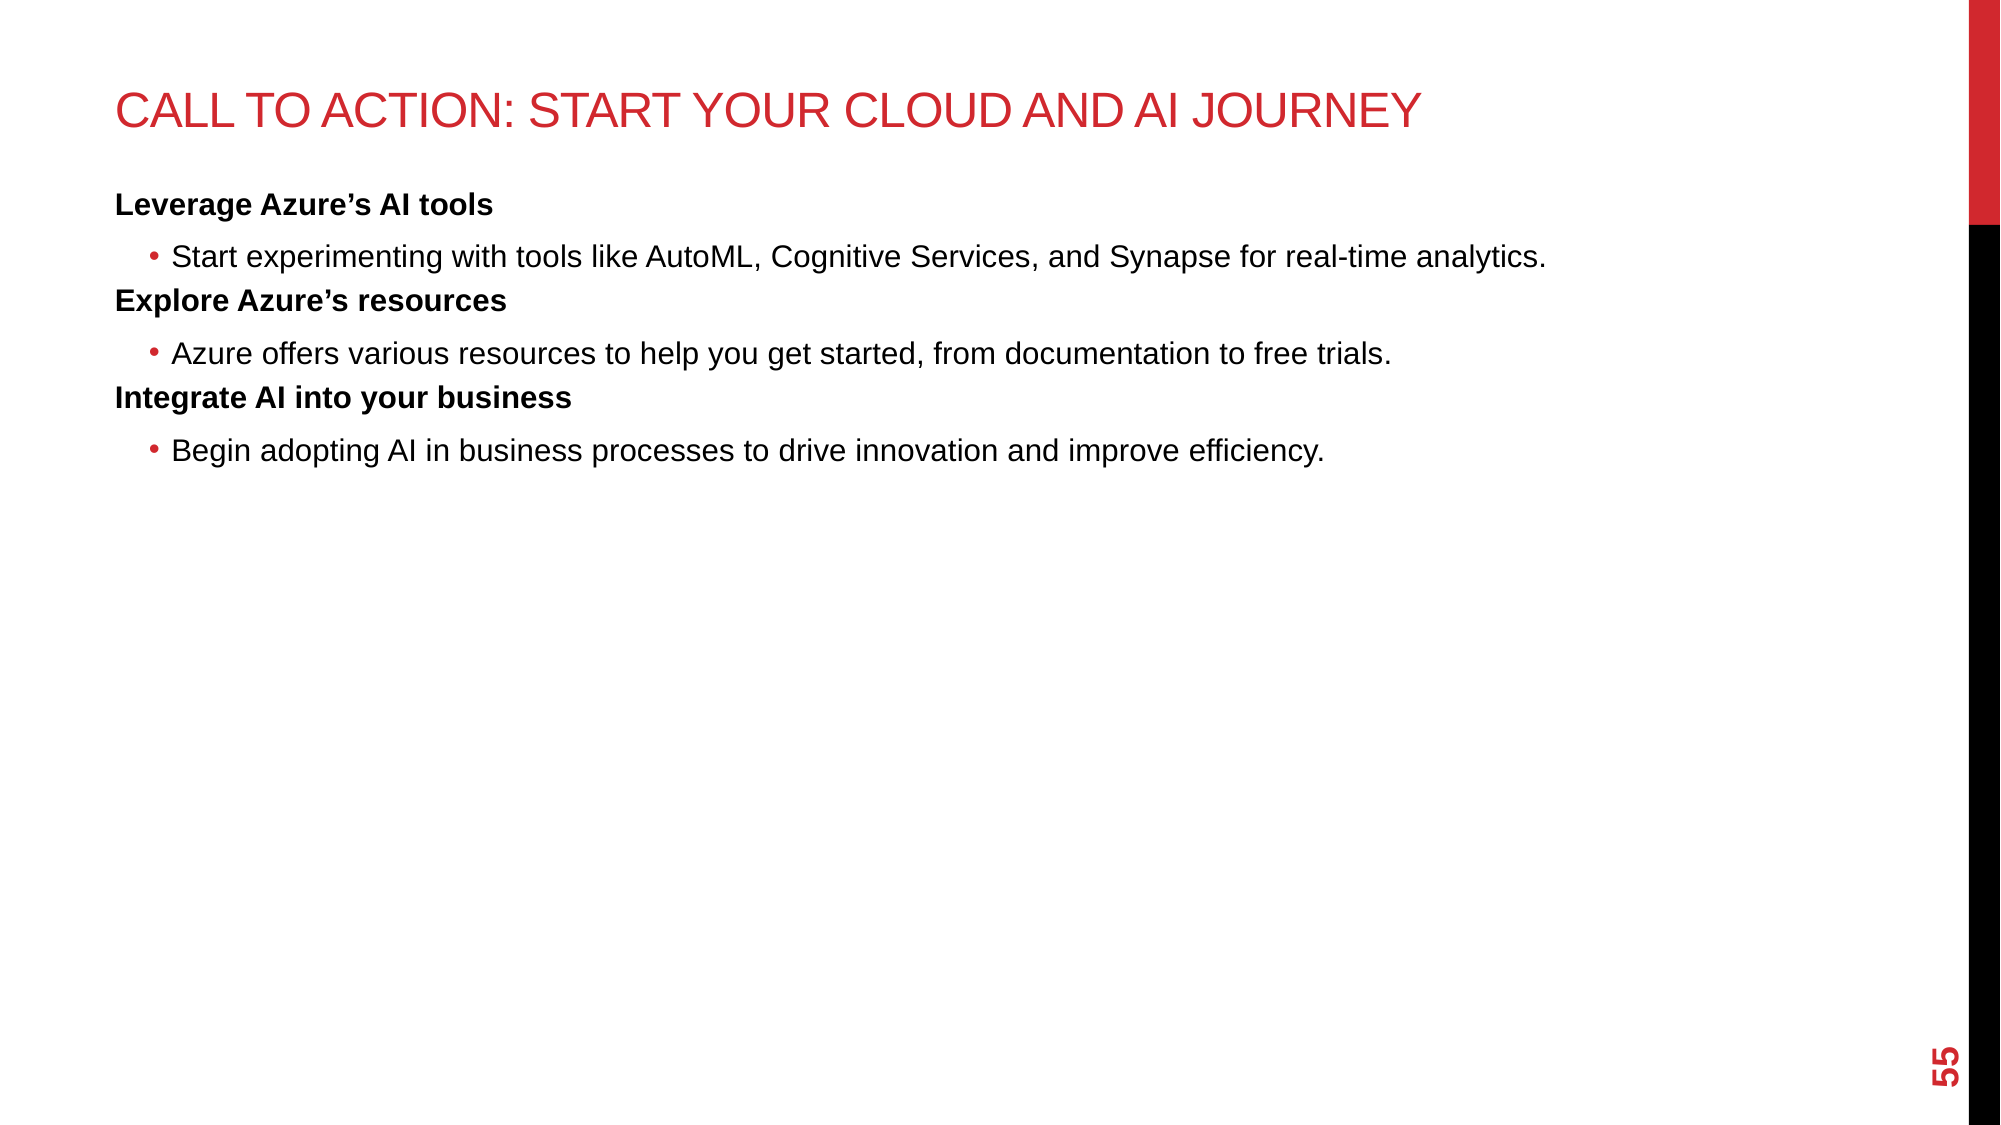

# Call to Action: Start Your Cloud and AI Journey
Leverage Azure’s AI tools
Start experimenting with tools like AutoML, Cognitive Services, and Synapse for real-time analytics.
Explore Azure’s resources
Azure offers various resources to help you get started, from documentation to free trials.
Integrate AI into your business
Begin adopting AI in business processes to drive innovation and improve efficiency.
55